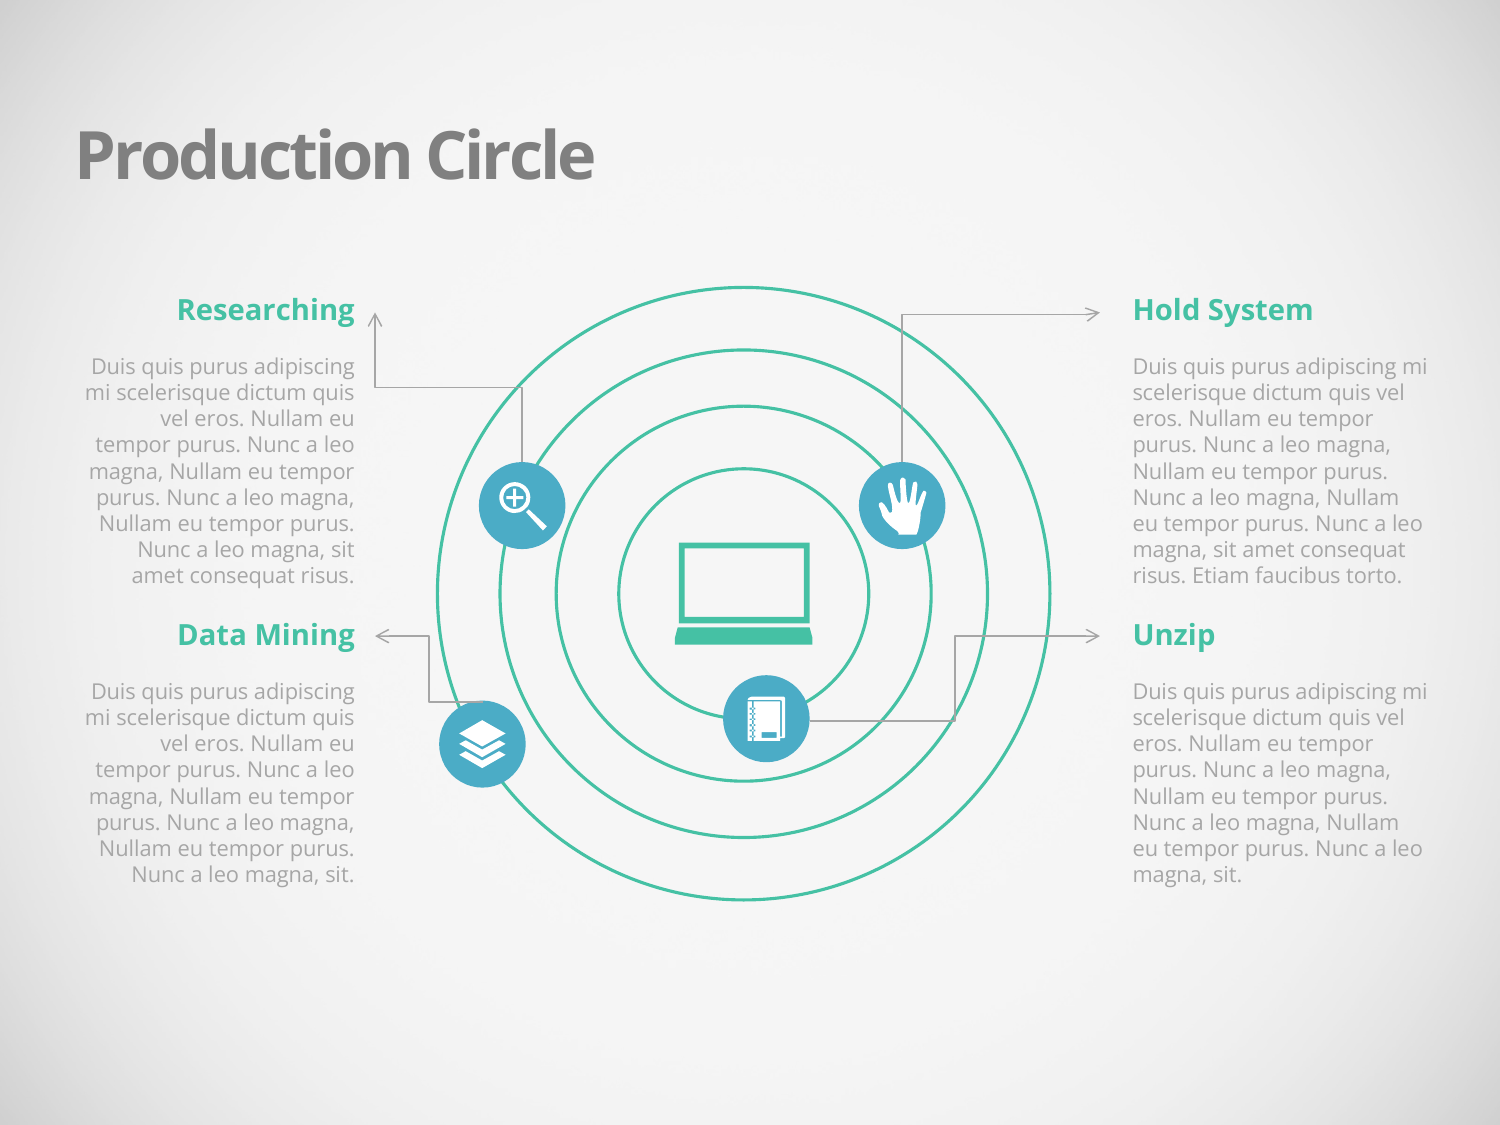

Production Circle
Researching

Duis quis purus adipiscing mi scelerisque dictum quis vel eros. Nullam eu tempor purus. Nunc a leo magna, Nullam eu tempor purus. Nunc a leo magna, Nullam eu tempor purus. Nunc a leo magna, sit amet consequat risus.

Hold System

Duis quis purus adipiscing mi scelerisque dictum quis vel eros. Nullam eu tempor purus. Nunc a leo magna, Nullam eu tempor purus. Nunc a leo magna, Nullam eu tempor purus. Nunc a leo magna, sit amet consequat risus. Etiam faucibus torto.

Data Mining

Duis quis purus adipiscing mi scelerisque dictum quis vel eros. Nullam eu tempor purus. Nunc a leo magna, Nullam eu tempor purus. Nunc a leo magna, Nullam eu tempor purus. Nunc a leo magna, sit.
Unzip

Duis quis purus adipiscing mi scelerisque dictum quis vel eros. Nullam eu tempor purus. Nunc a leo magna, Nullam eu tempor purus. Nunc a leo magna, Nullam eu tempor purus. Nunc a leo magna, sit.